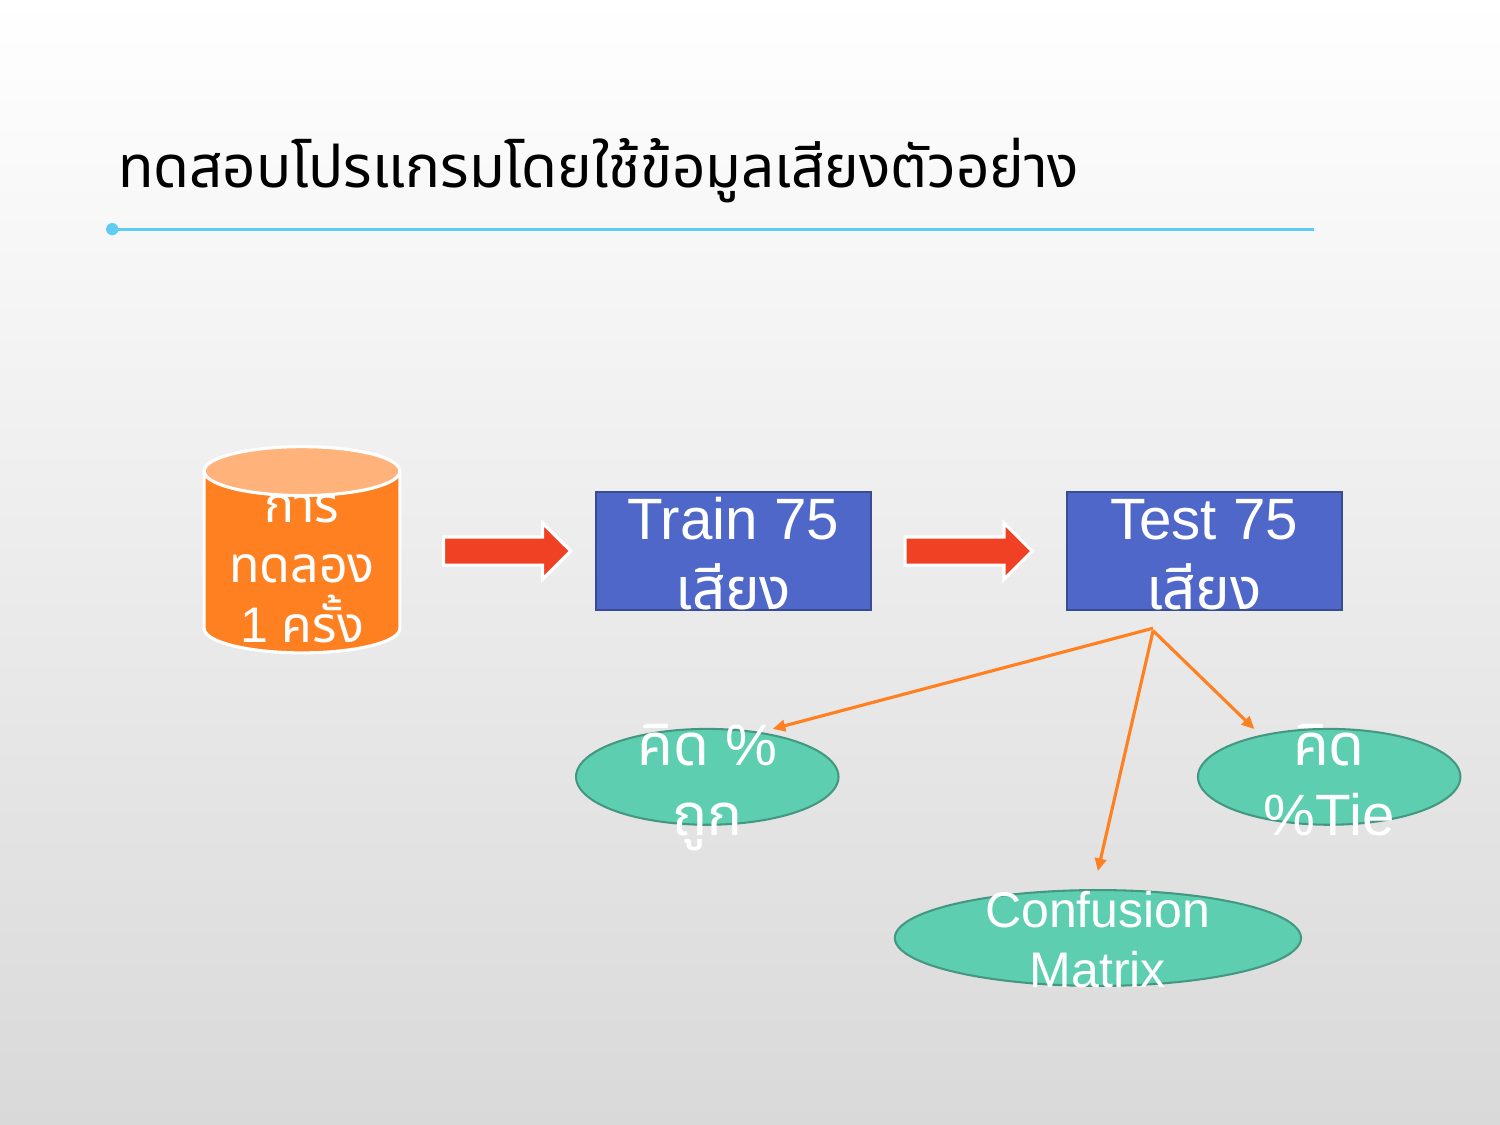

# ทดสอบโปรแกรมโดยใช้ข้อมูลเสียงตัวอย่าง
การทดลอง 1 ครั้ง
Train 75 เสียง
Test 75 เสียง

คิด % ถูก
คิด %Tie
Confusion Matrix